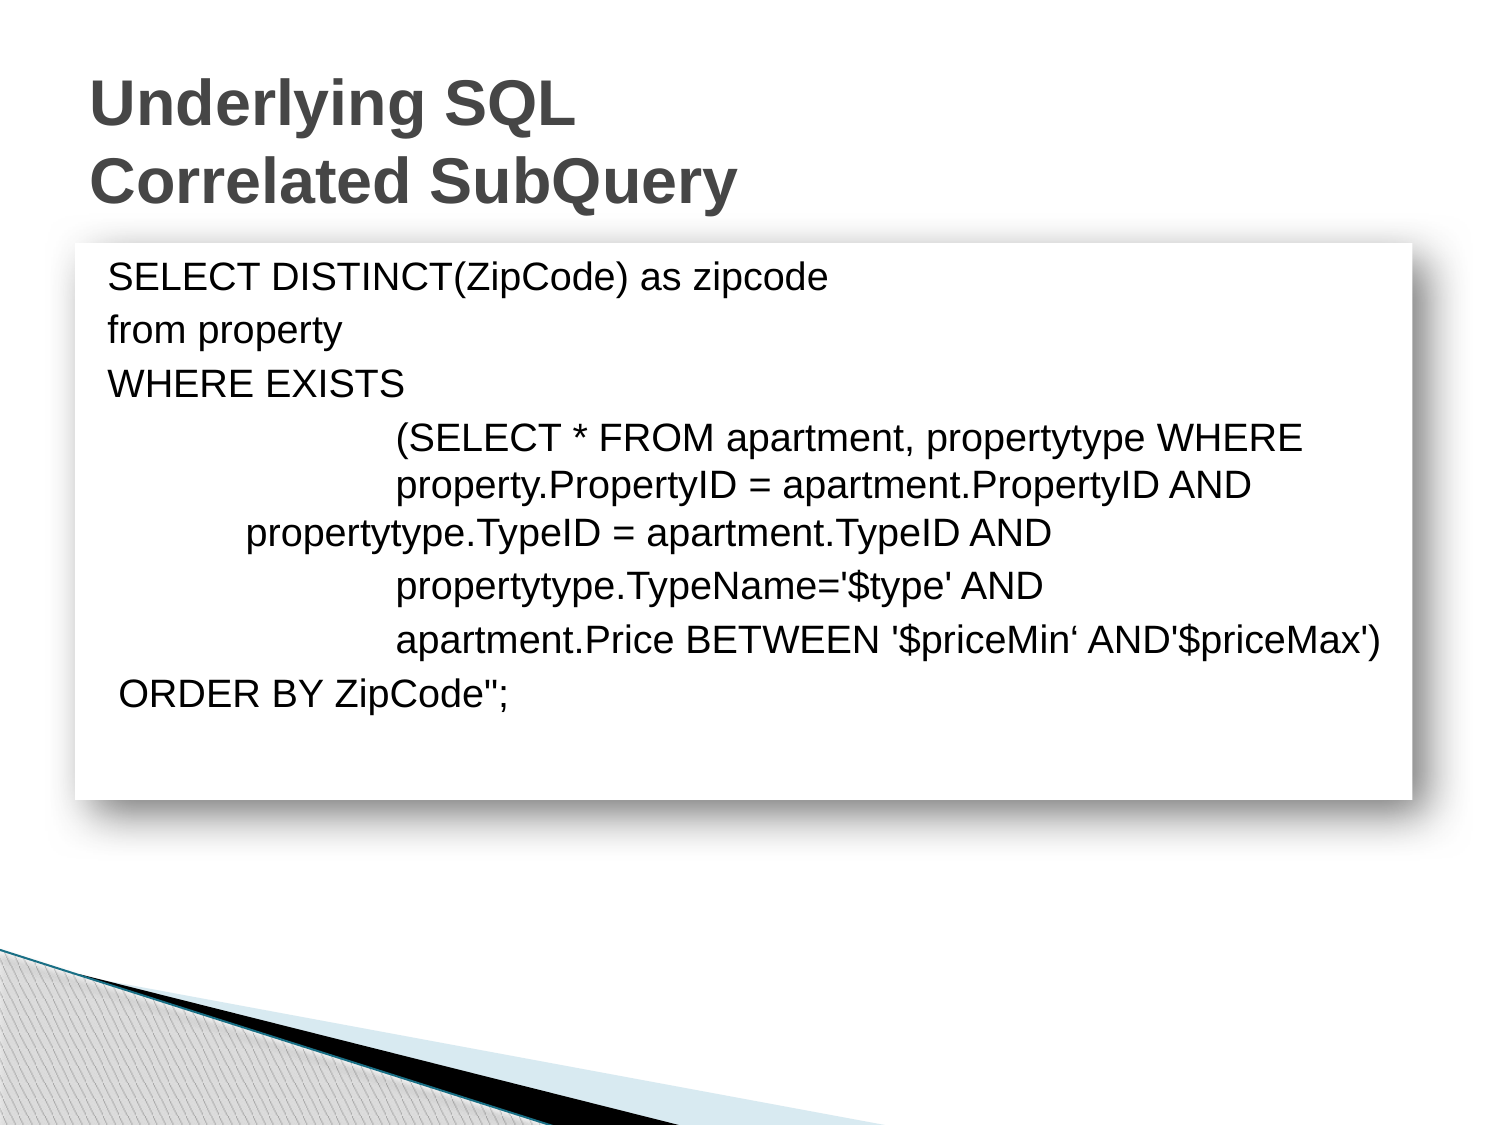

# Underlying SQL Correlated SubQuery
SELECT DISTINCT(ZipCode) as zipcode
from property
WHERE EXISTS
		(SELECT * FROM apartment, propertytype WHERE 		property.PropertyID = apartment.PropertyID AND 		propertytype.TypeID = apartment.TypeID AND
		propertytype.TypeName='$type' AND
		apartment.Price BETWEEN '$priceMin‘ AND'$priceMax')
 ORDER BY ZipCode";